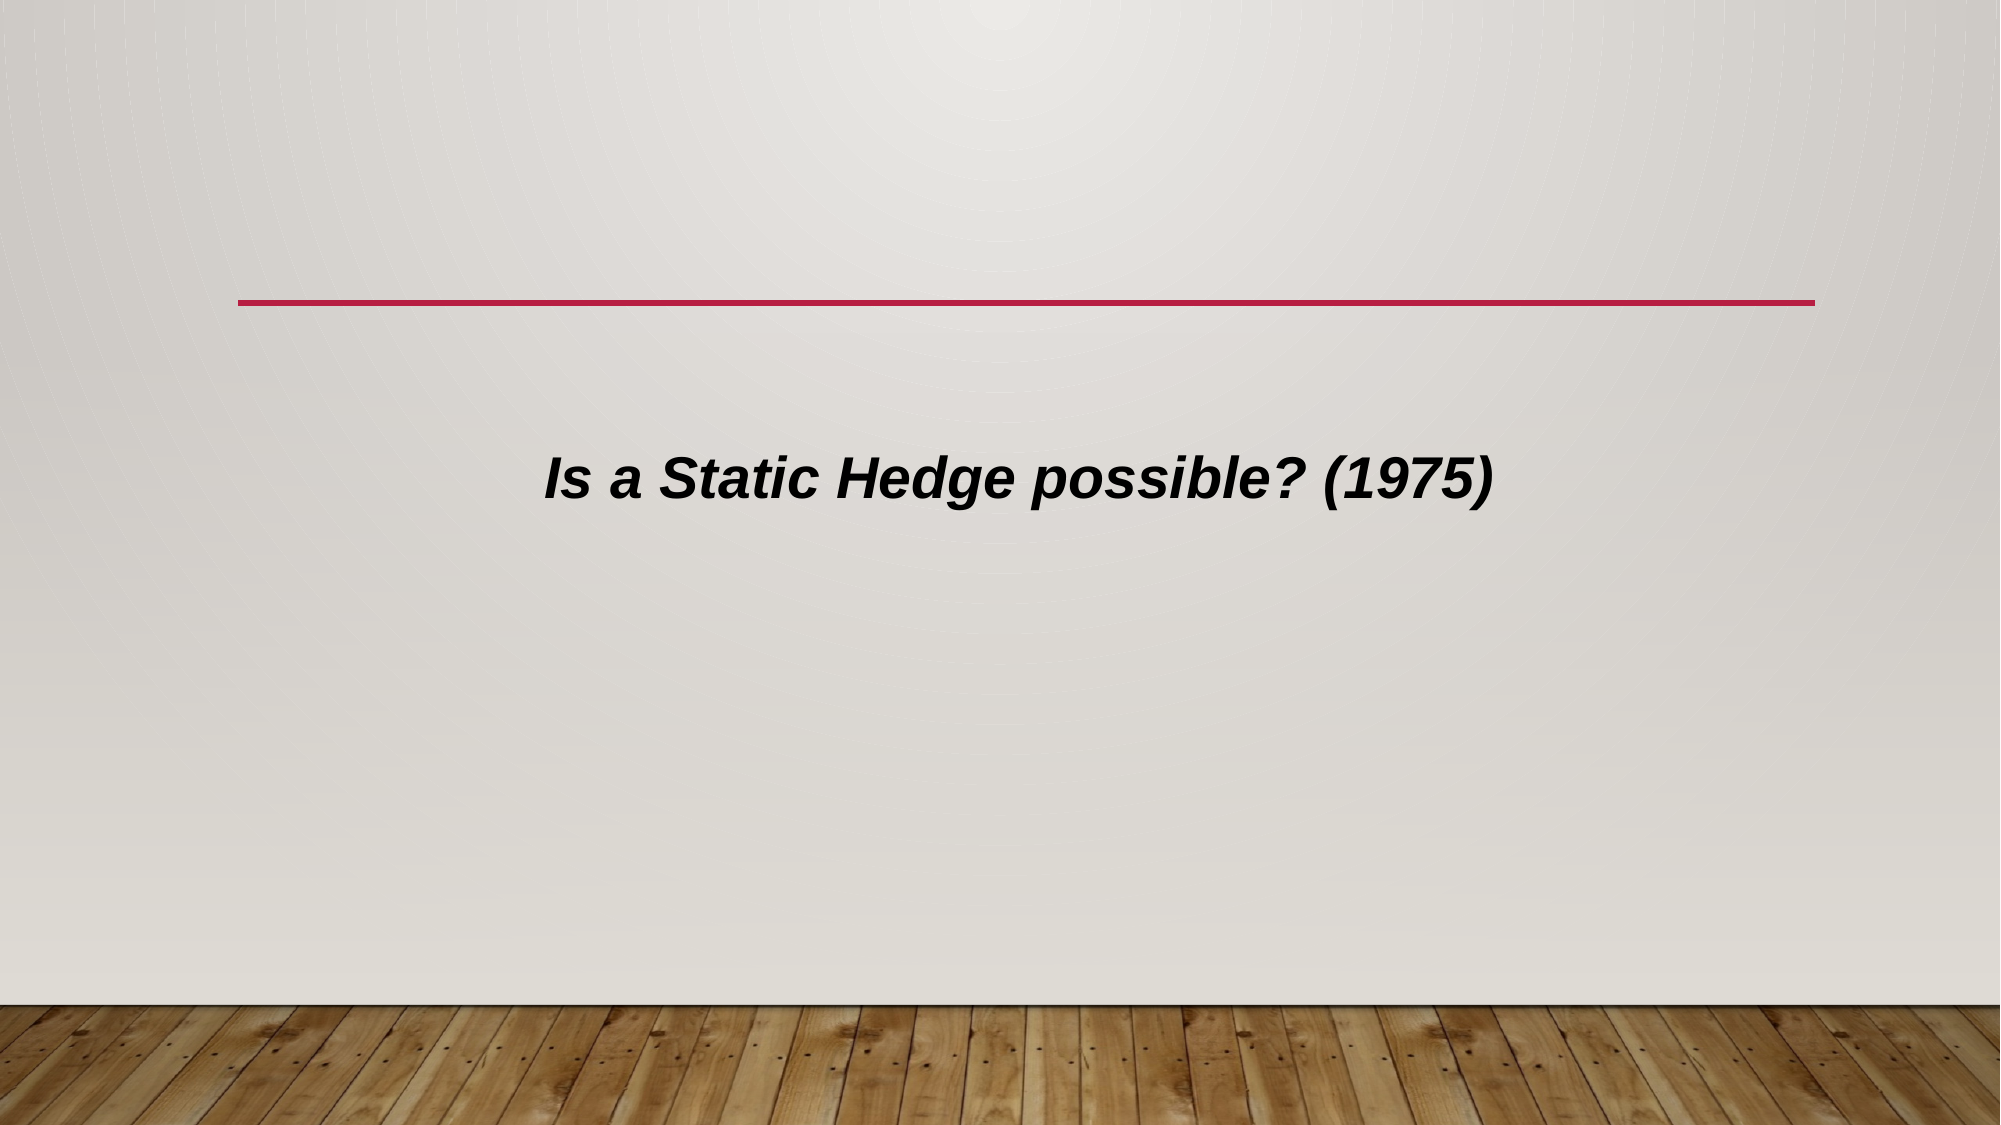

#

Is a Static Hedge possible? (1975)